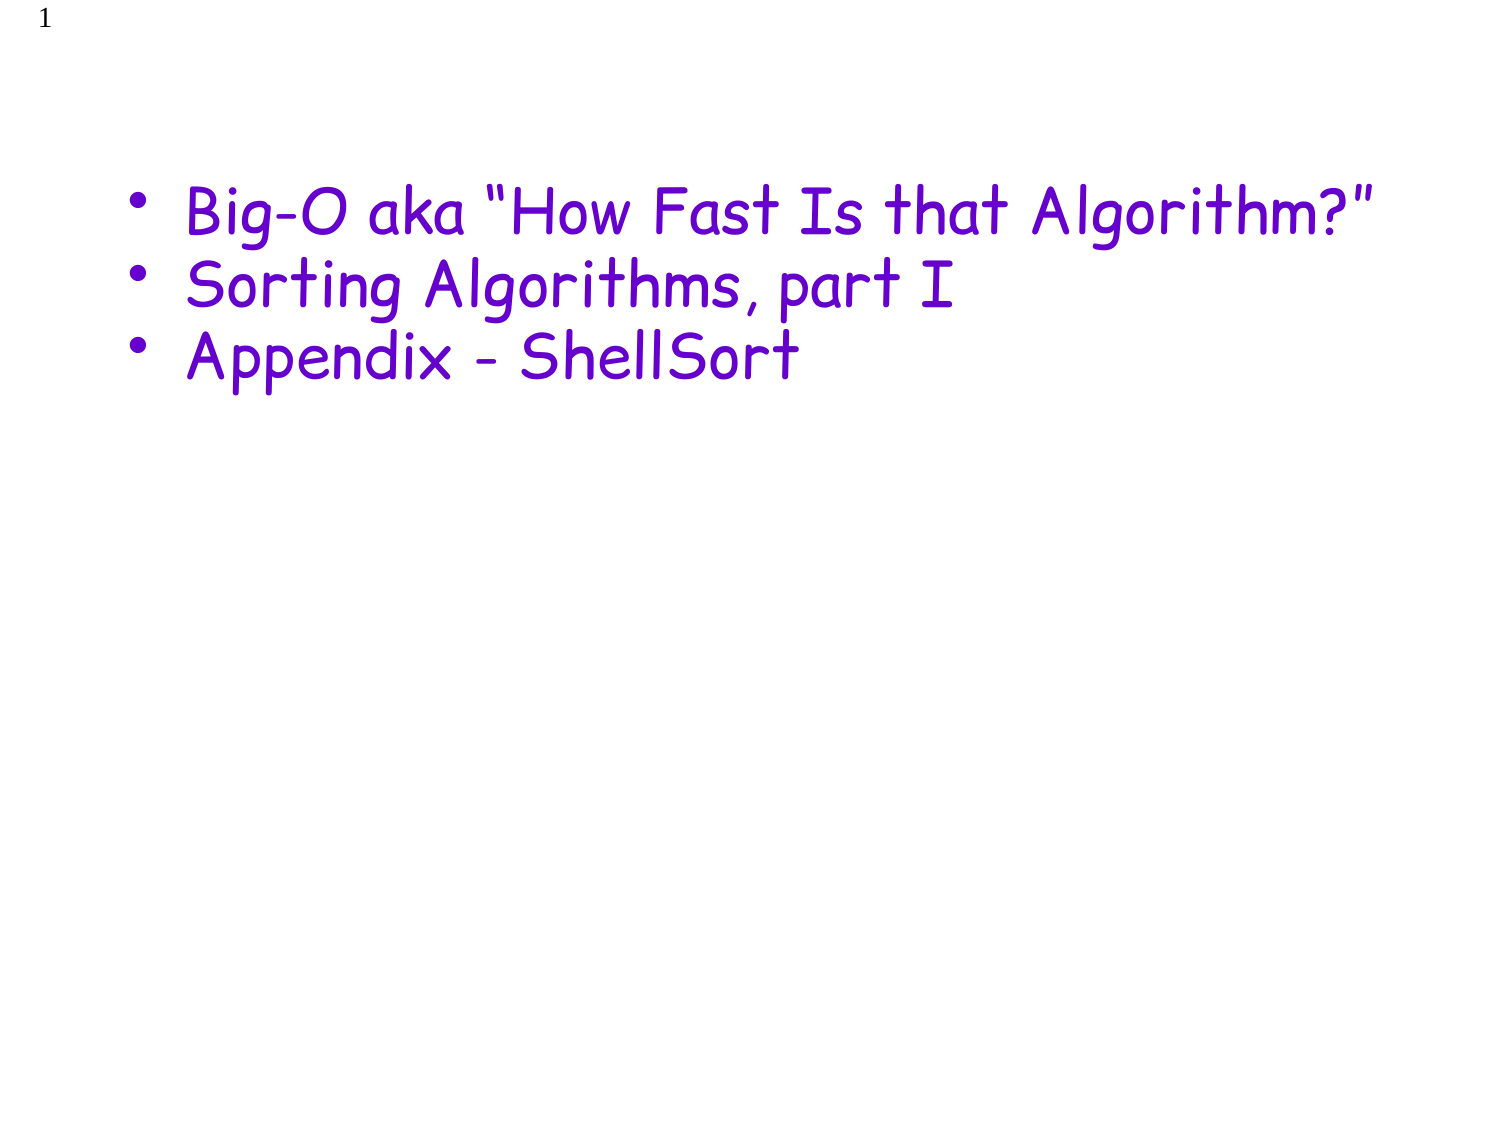

1
Big-O aka “How Fast Is that Algorithm?”
Sorting Algorithms, part I
Appendix - ShellSort